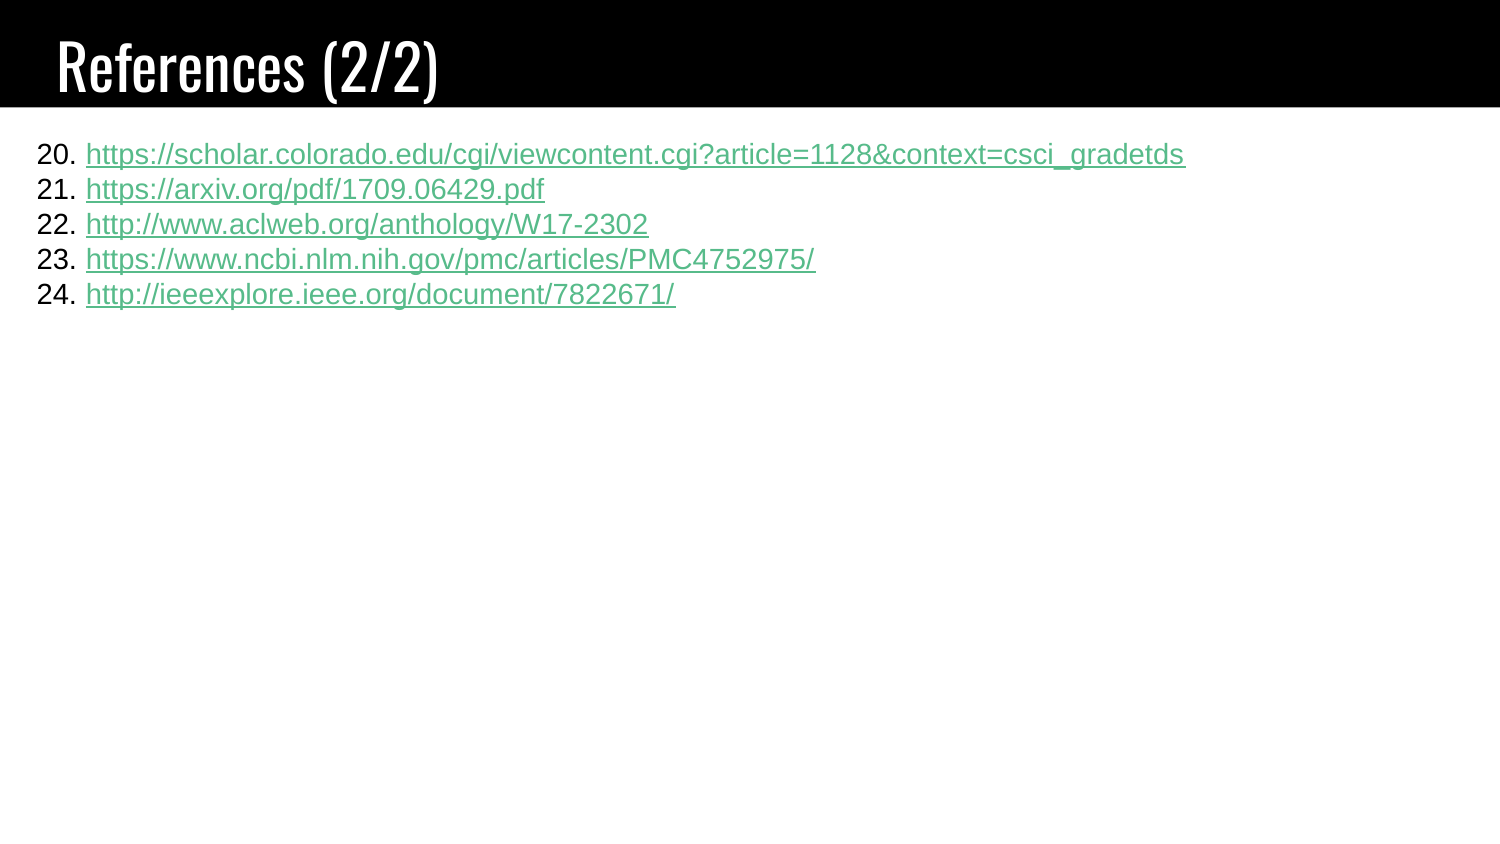

References (2/2)
20. https://scholar.colorado.edu/cgi/viewcontent.cgi?article=1128&context=csci_gradetds
21. https://arxiv.org/pdf/1709.06429.pdf
22. http://www.aclweb.org/anthology/W17-2302
23. https://www.ncbi.nlm.nih.gov/pmc/articles/PMC4752975/
24. http://ieeexplore.ieee.org/document/7822671/